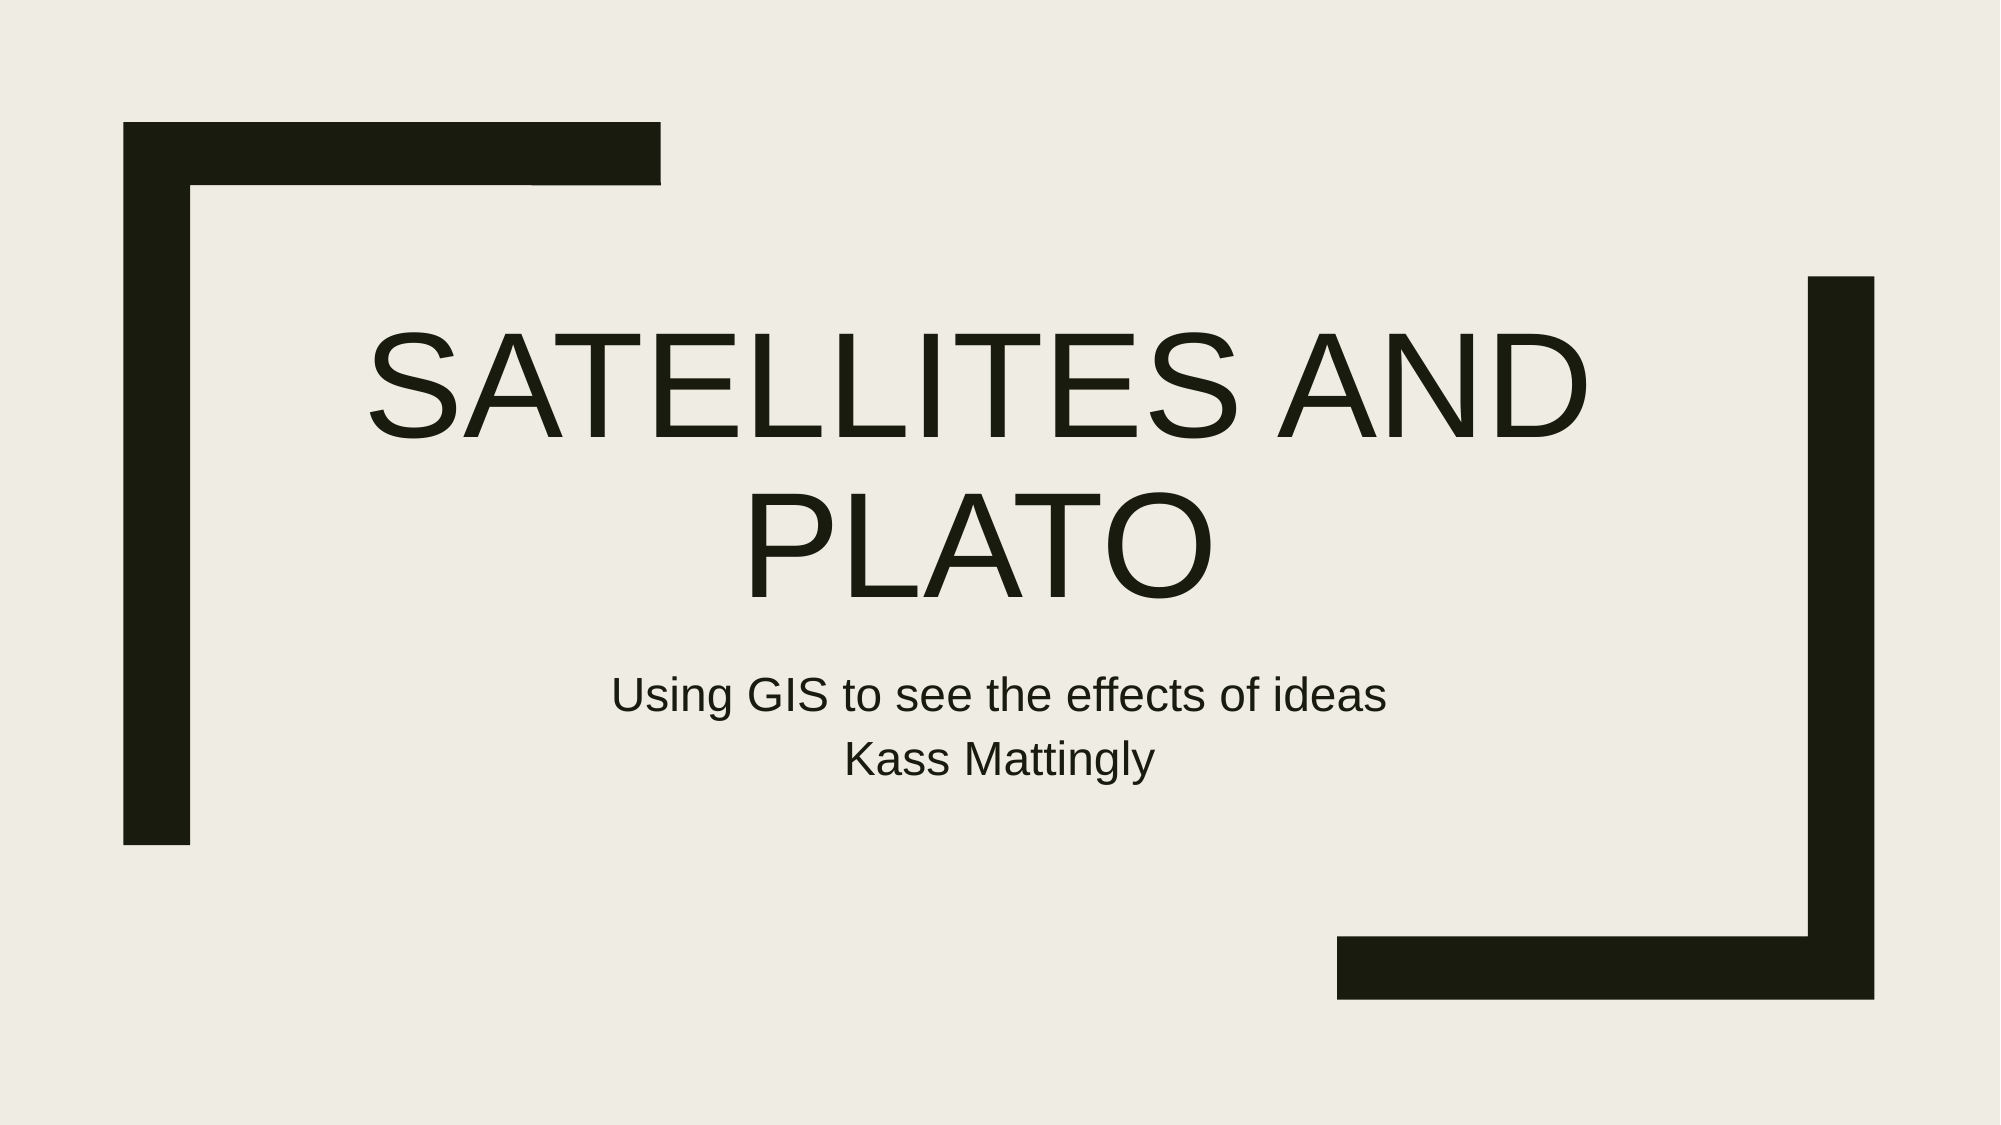

# Satellites and Plato
Using GIS to see the effects of ideas
Kass Mattingly